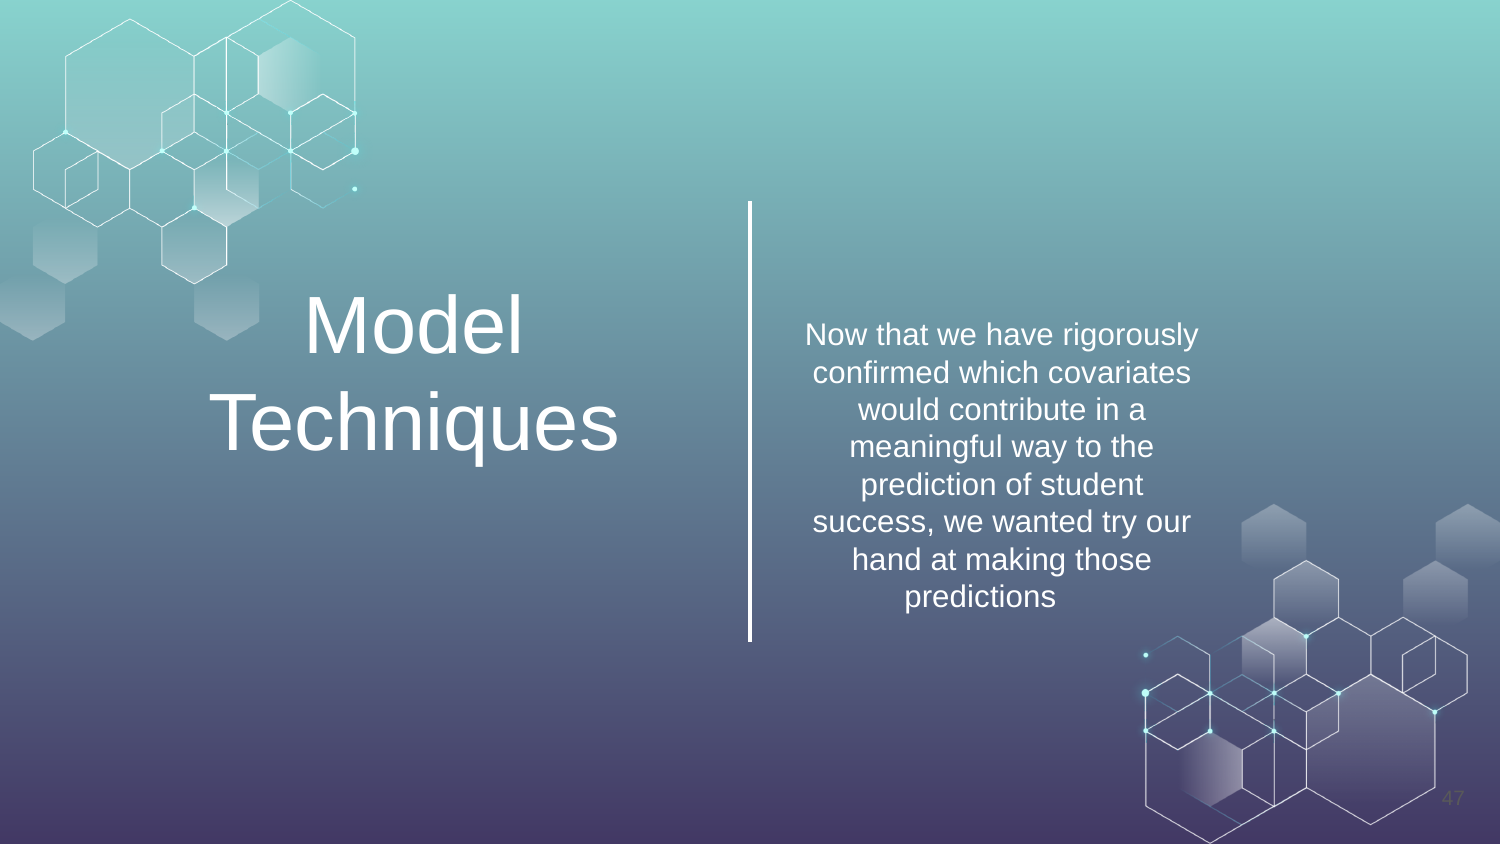

Now that we have rigorously confirmed which covariates would contribute in a meaningful way to the prediction of student success, we wanted try our hand at making those predictions
# Model Techniques
47